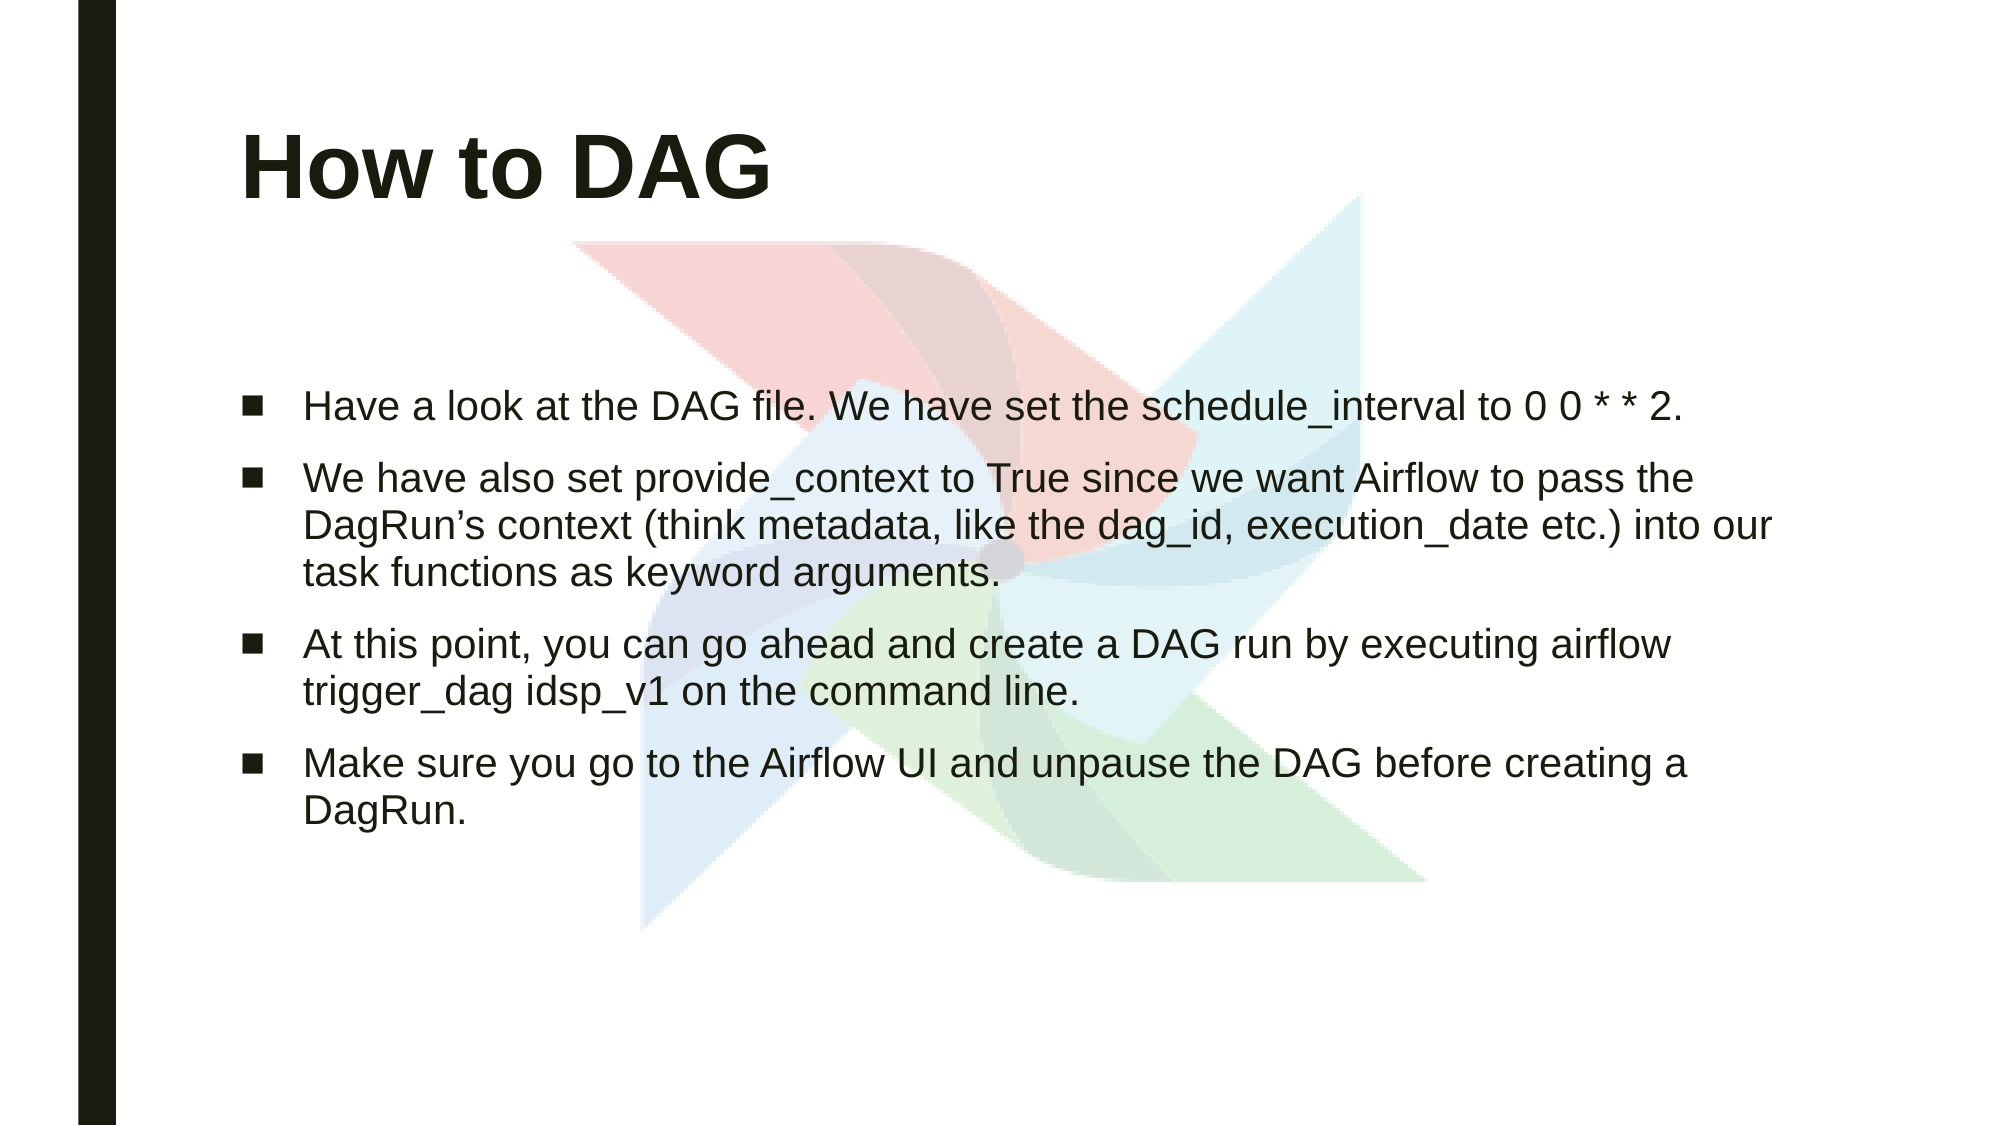

# How to DAG
Have a look at the DAG file. We have set the schedule_interval to 0 0 * * 2.
We have also set provide_context to True since we want Airflow to pass the DagRun’s context (think metadata, like the dag_id, execution_date etc.) into our task functions as keyword arguments.
At this point, you can go ahead and create a DAG run by executing airflow trigger_dag idsp_v1 on the command line.
Make sure you go to the Airflow UI and unpause the DAG before creating a DagRun.